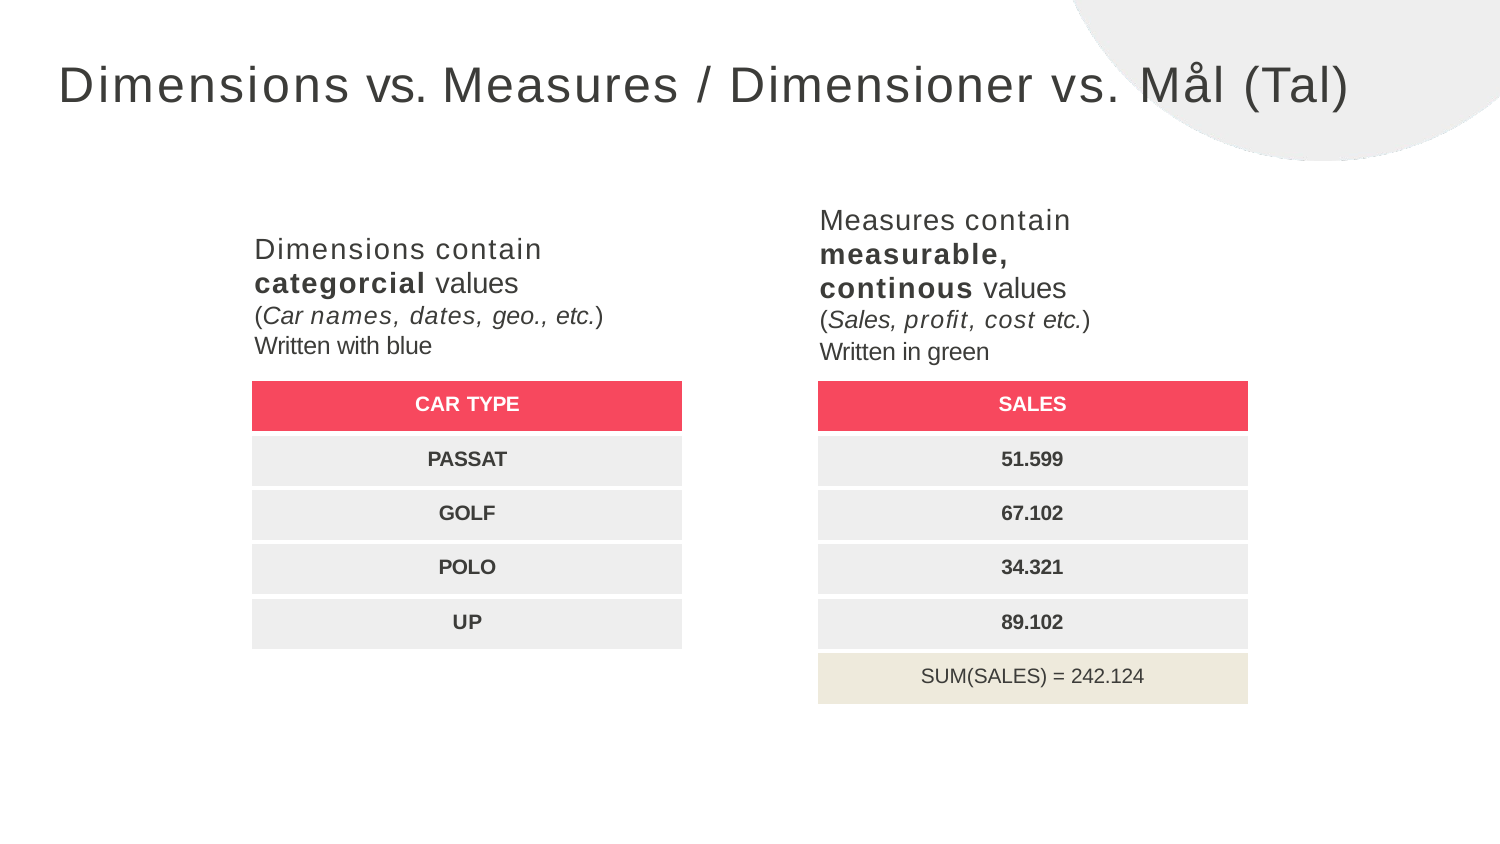

# Dimensions vs. Measures / Dimensioner vs. Mål (Tal)
Measures contain measurable, continous values (Sales, proﬁt, cost etc.)
Written in green
Dimensions contain
categorcial values
(Car names, dates, geo., etc.)
Written with blue
| CAR TYPE |
| --- |
| PASSAT |
| GOLF |
| POLO |
| UP |
| SALES |
| --- |
| 51.599 |
| 67.102 |
| 34.321 |
| 89.102 |
| SUM(SALES) = 242.124 |